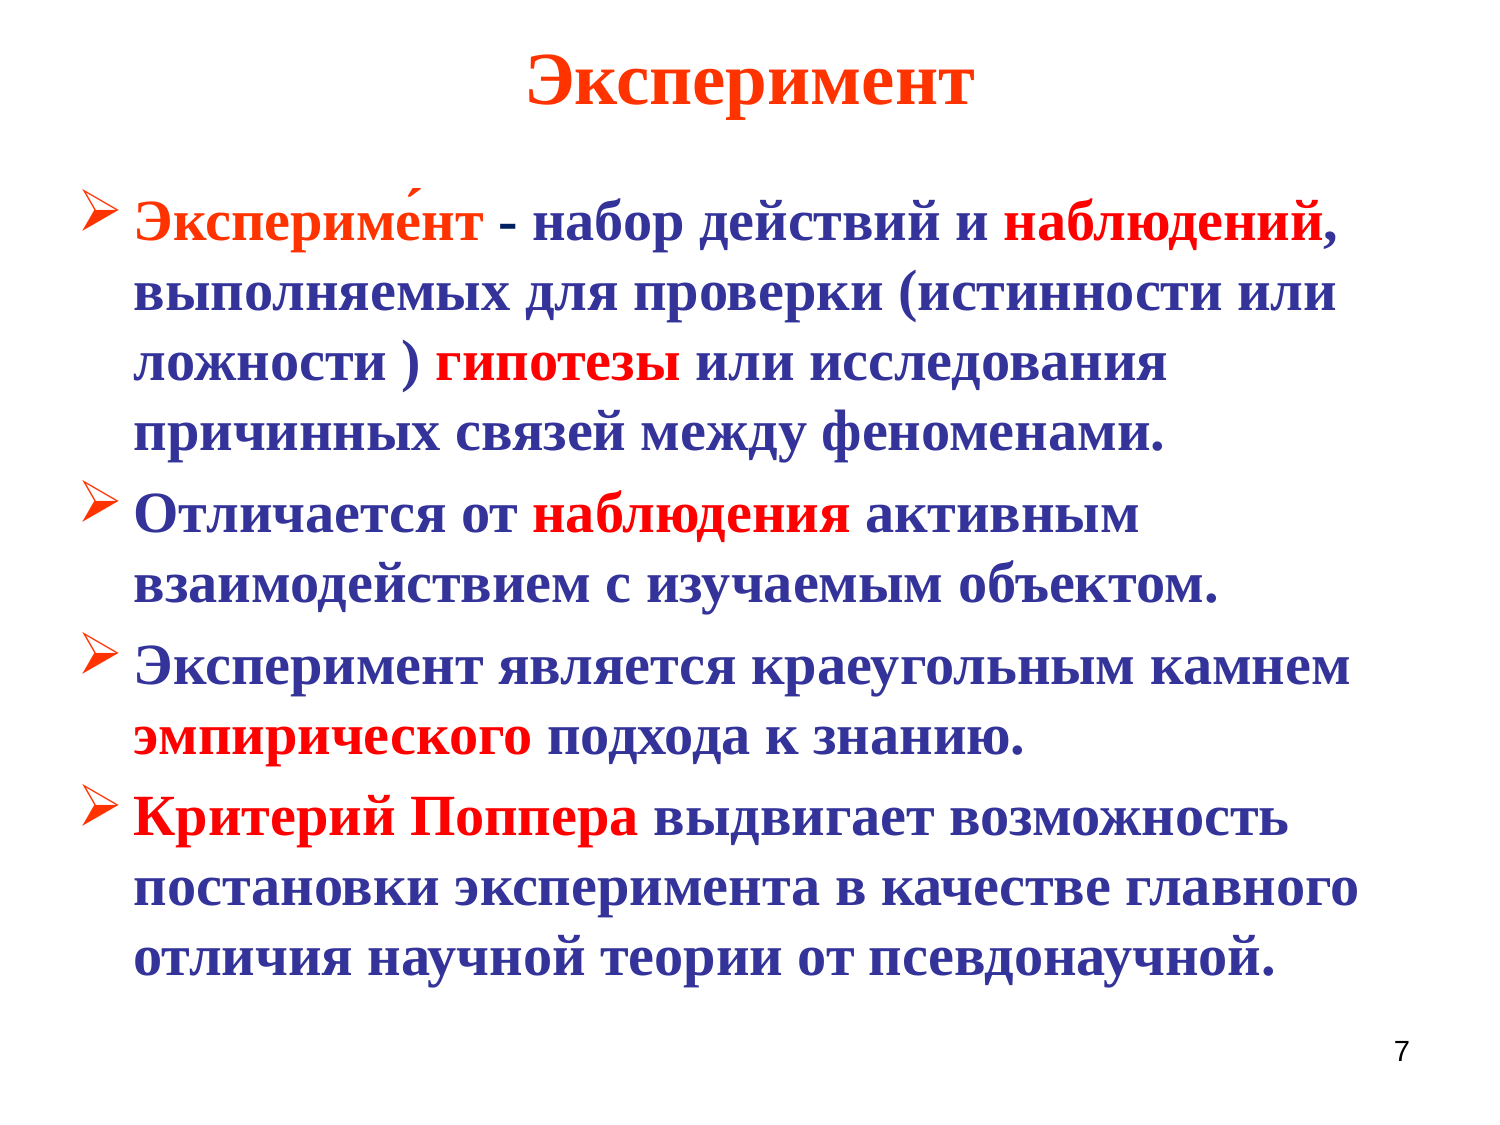

# Эксперимент
Экспериме́нт - набор действий и наблюдений, выполняемых для проверки (истинности или ложности ) гипотезы или исследования причинных связей между феноменами.
Отличается от наблюдения активным взаимодействием с изучаемым объектом.
Эксперимент является краеугольным камнем эмпирического подхода к знанию.
Критерий Поппера выдвигает возможность постановки эксперимента в качестве главного отличия научной теории от псевдонаучной.
7